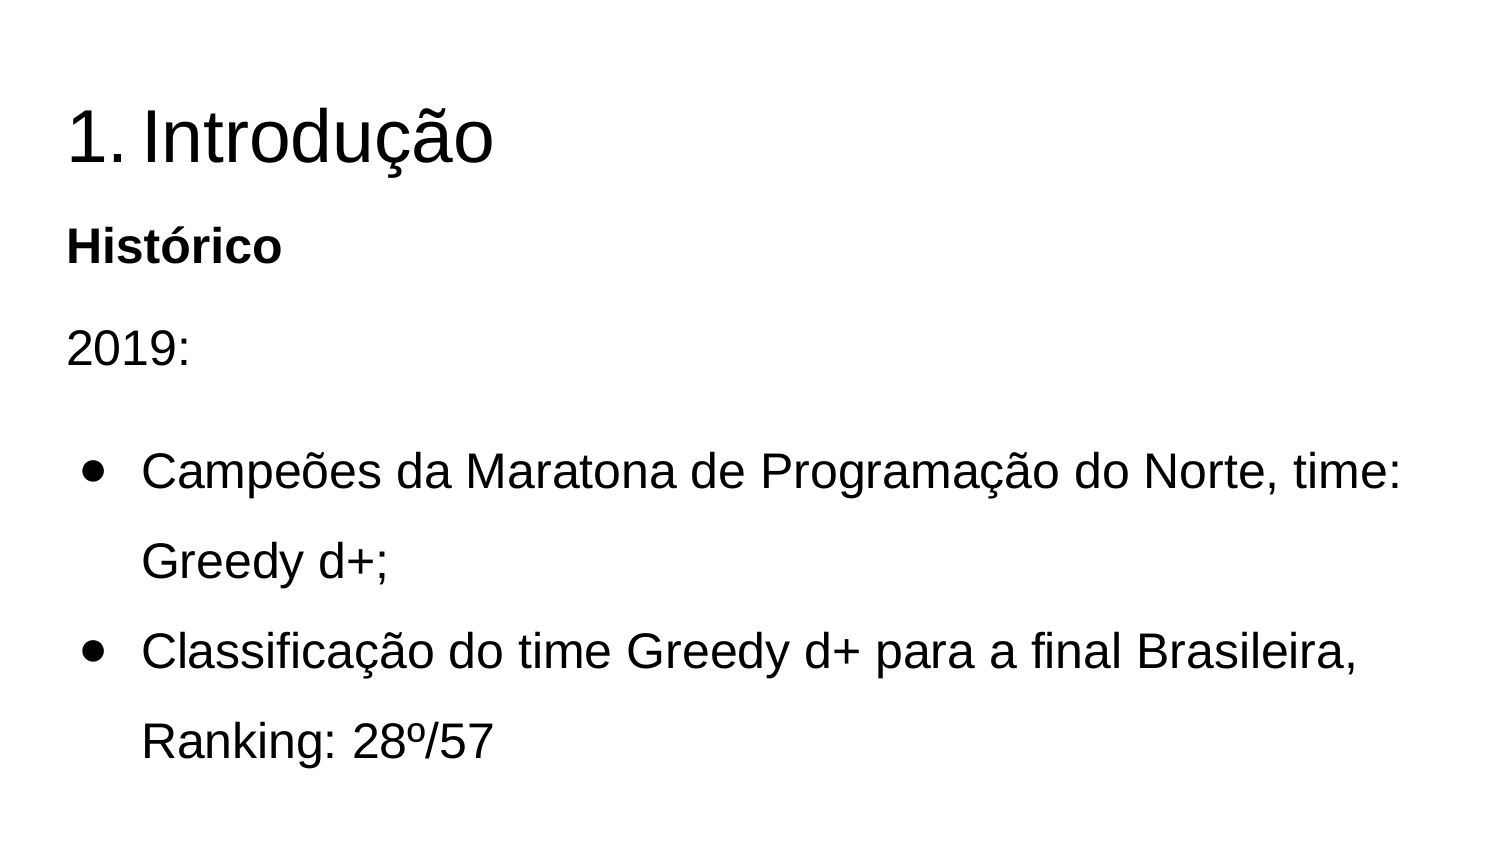

# Introdução
Histórico
2019:
Campeões da Maratona de Programação do Norte, time: Greedy d+;
Classificação do time Greedy d+ para a final Brasileira, Ranking: 28º/57